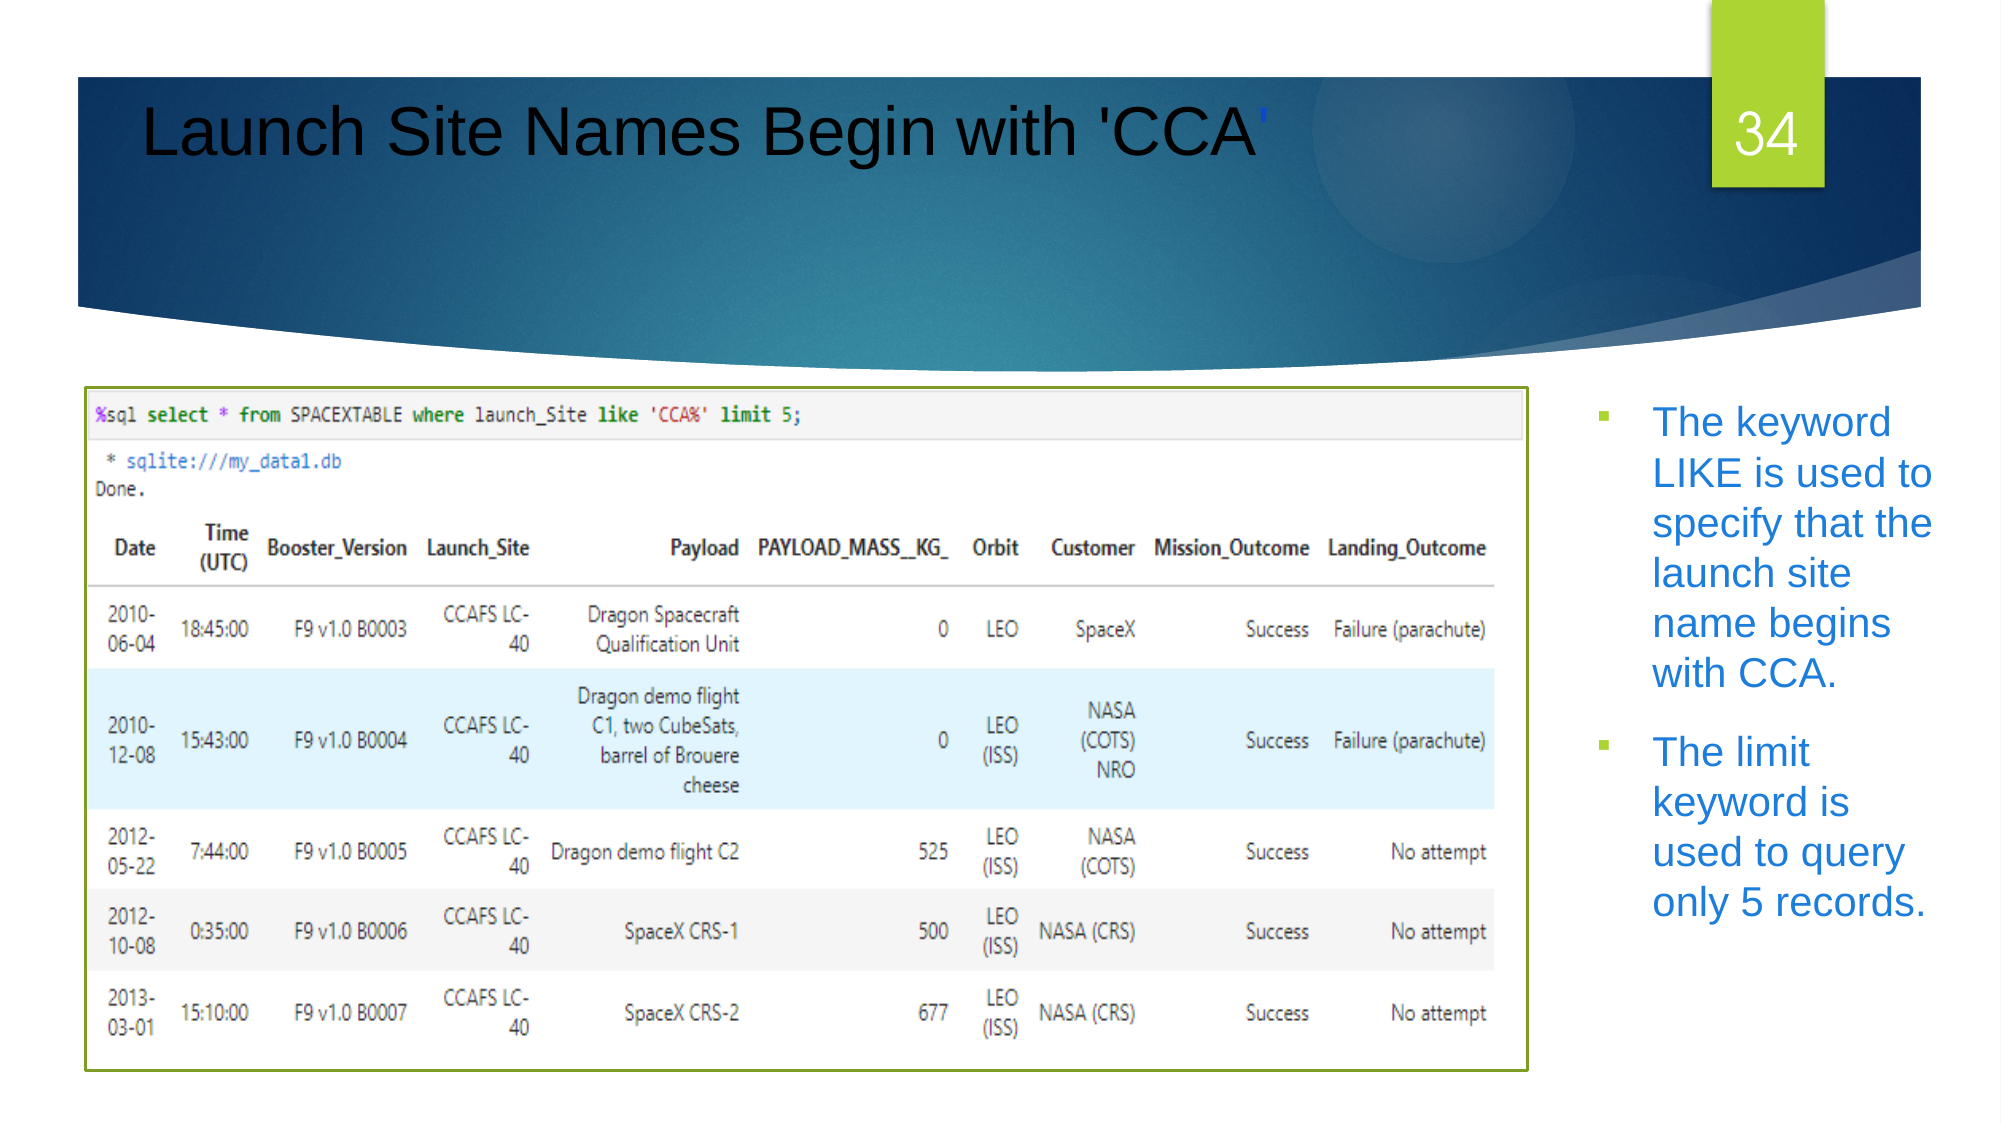

34
Launch Site Names Begin with 'CCA'

The keyword LIKE is used to specify that the launch site name begins with CCA.
The limit keyword is used to query only 5 records.